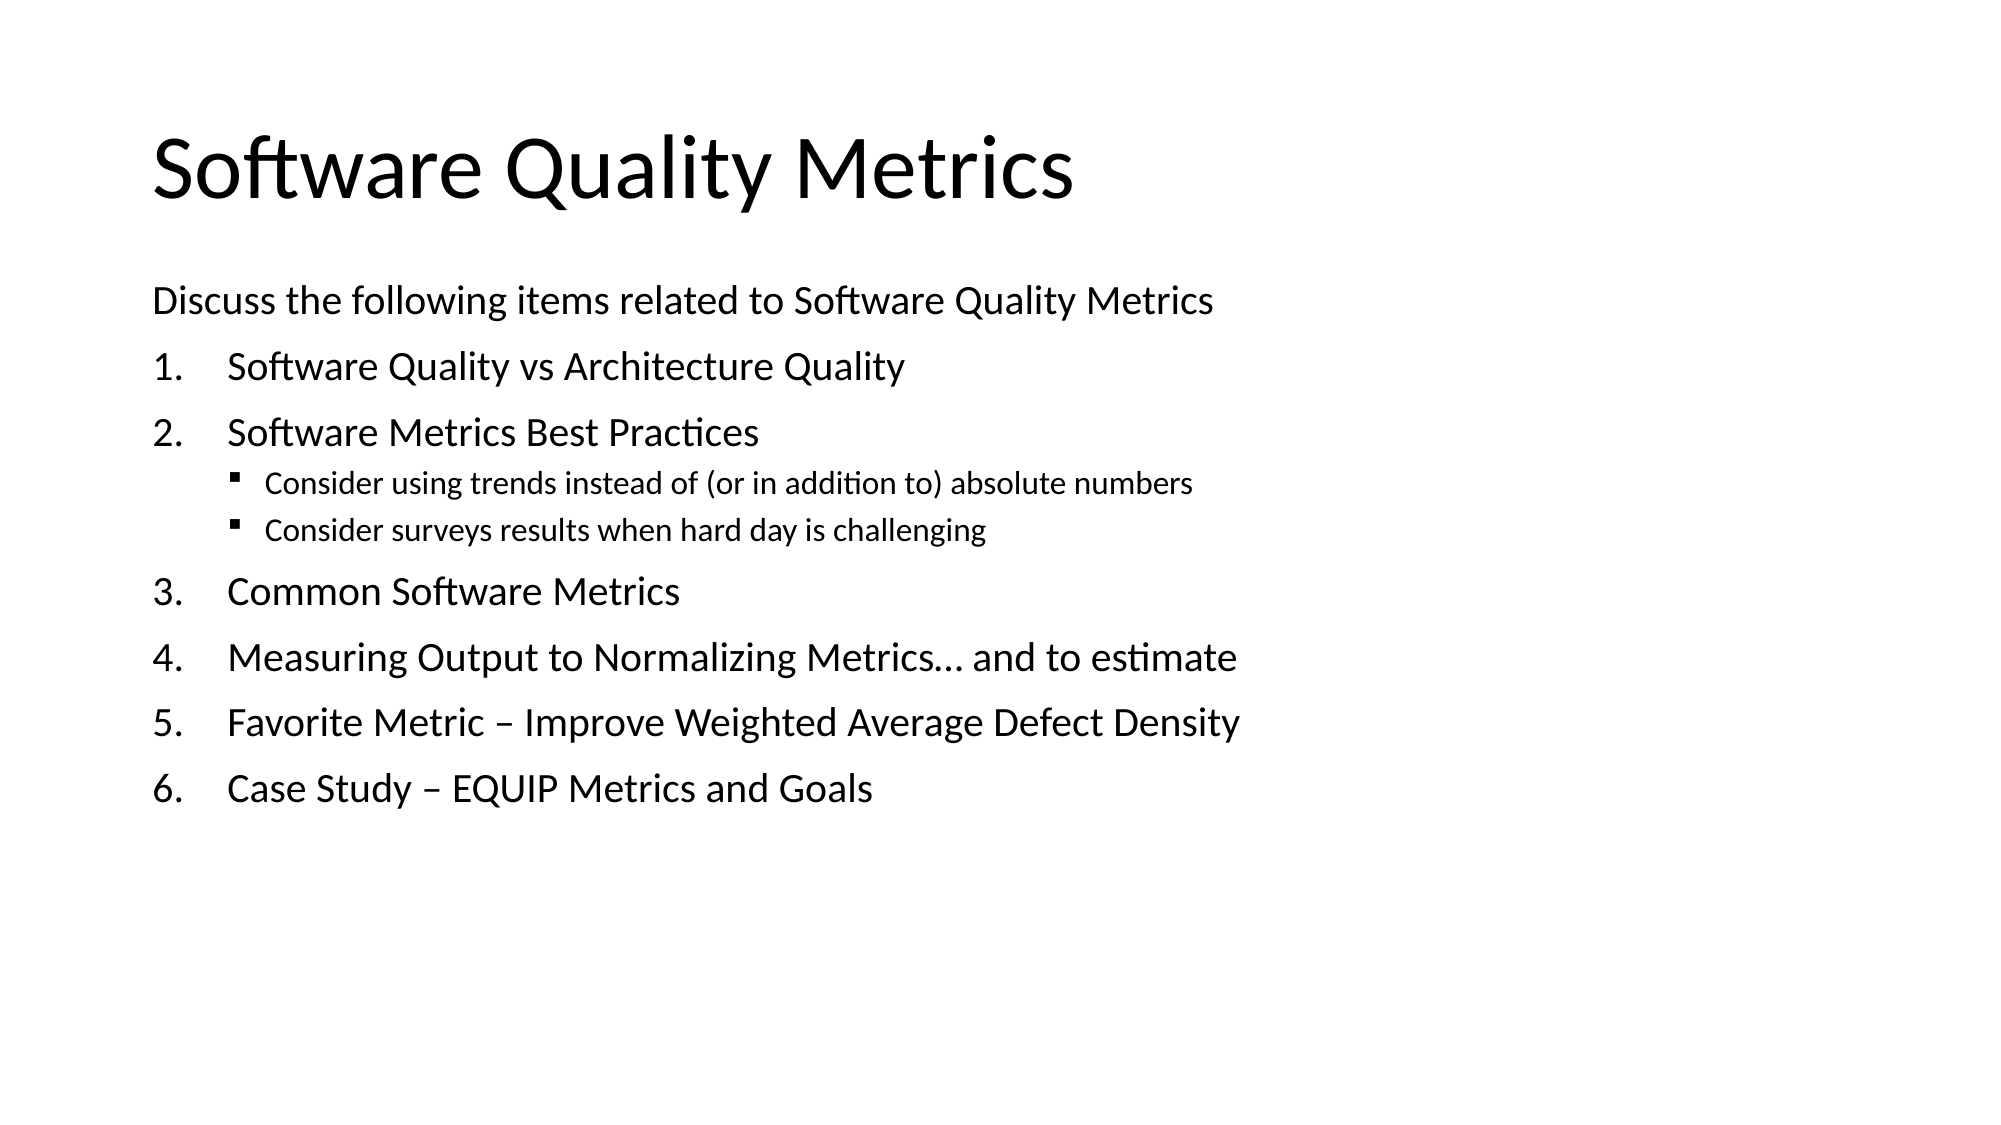

# Software Quality Metrics
Discuss the following items related to Software Quality Metrics
Software Quality vs Architecture Quality
Software Metrics Best Practices
Consider using trends instead of (or in addition to) absolute numbers
Consider surveys results when hard day is challenging
Common Software Metrics
Measuring Output to Normalizing Metrics… and to estimate
Favorite Metric – Improve Weighted Average Defect Density
Case Study – EQUIP Metrics and Goals